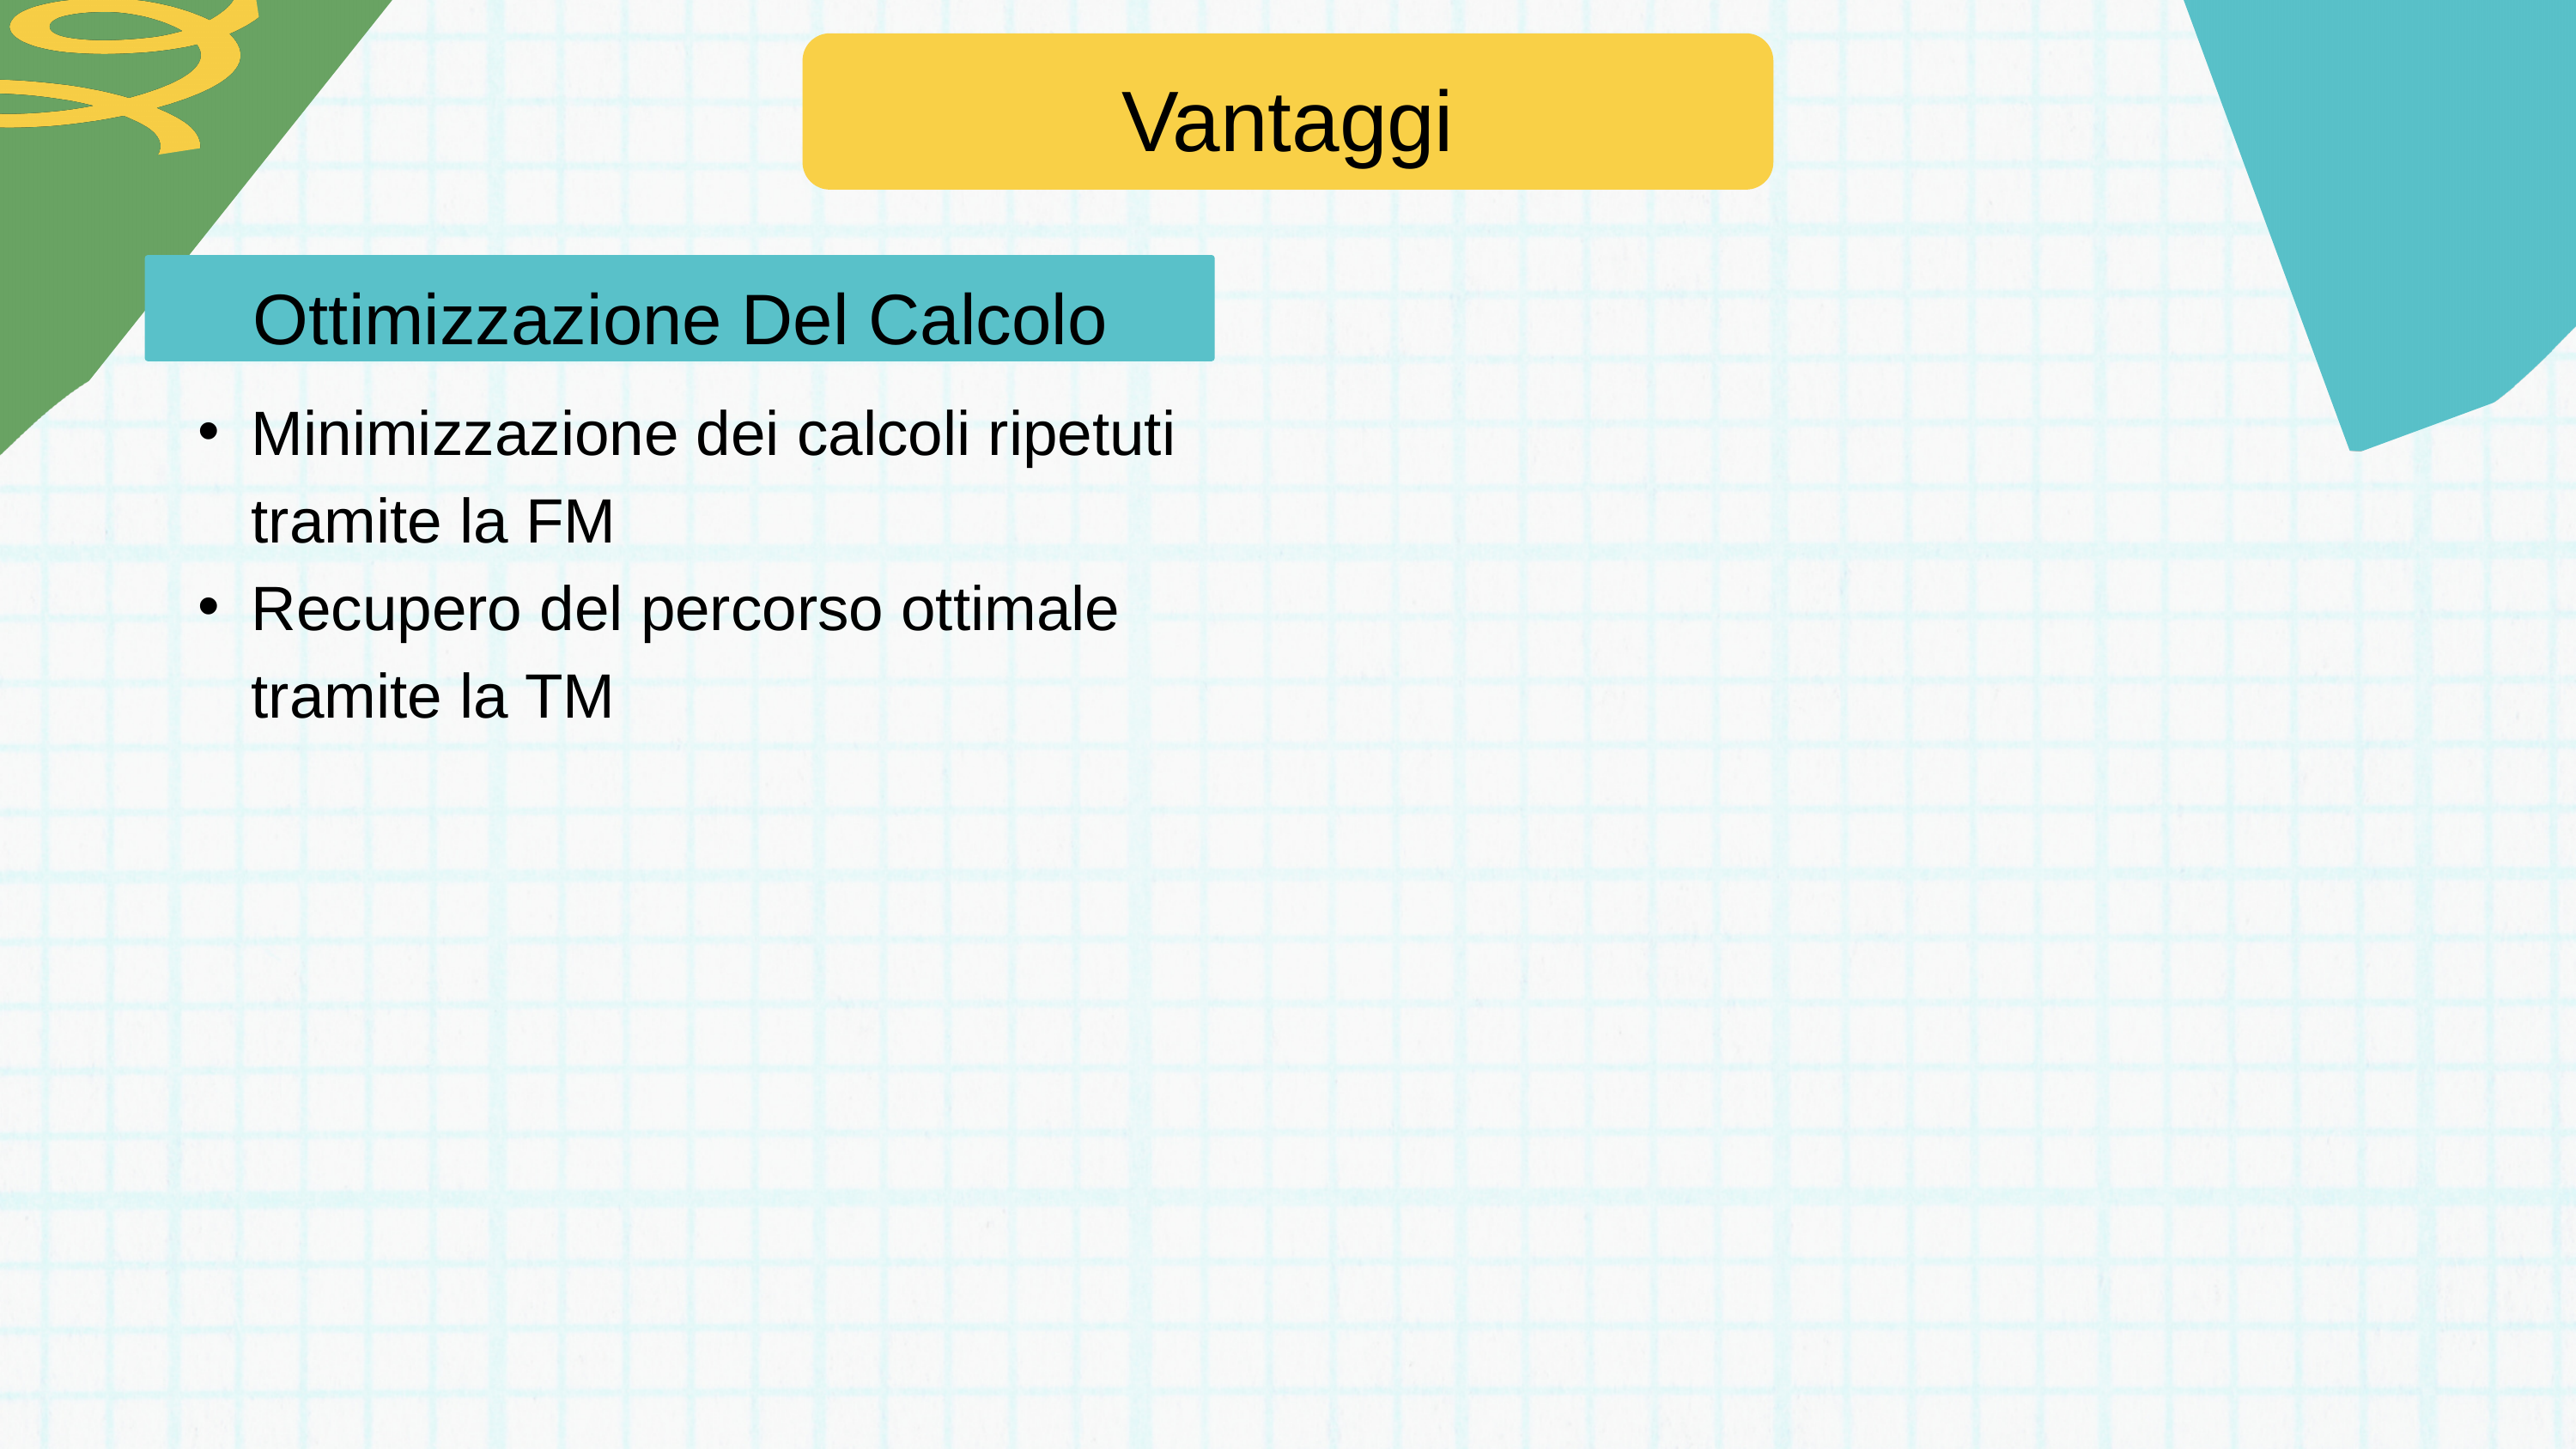

Vantaggi

Ottimizzazione Del Calcolo
Minimizzazione dei calcoli ripetuti tramite la FM
Recupero del percorso ottimale tramite la TM